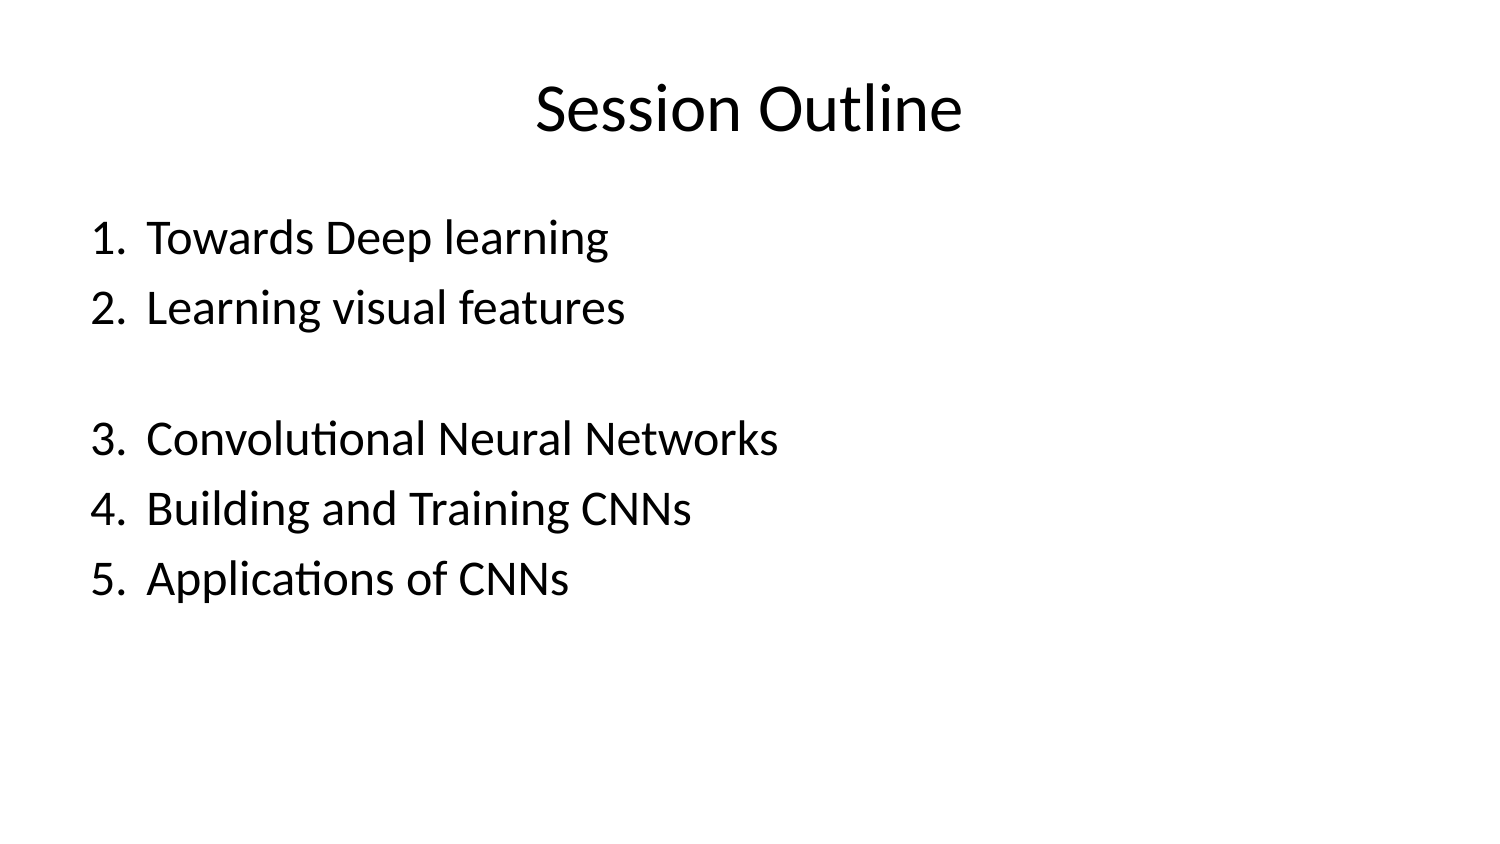

# Session Outline
Towards Deep learning
Learning visual features

Convolutional Neural Networks
Building and Training CNNs
Applications of CNNs